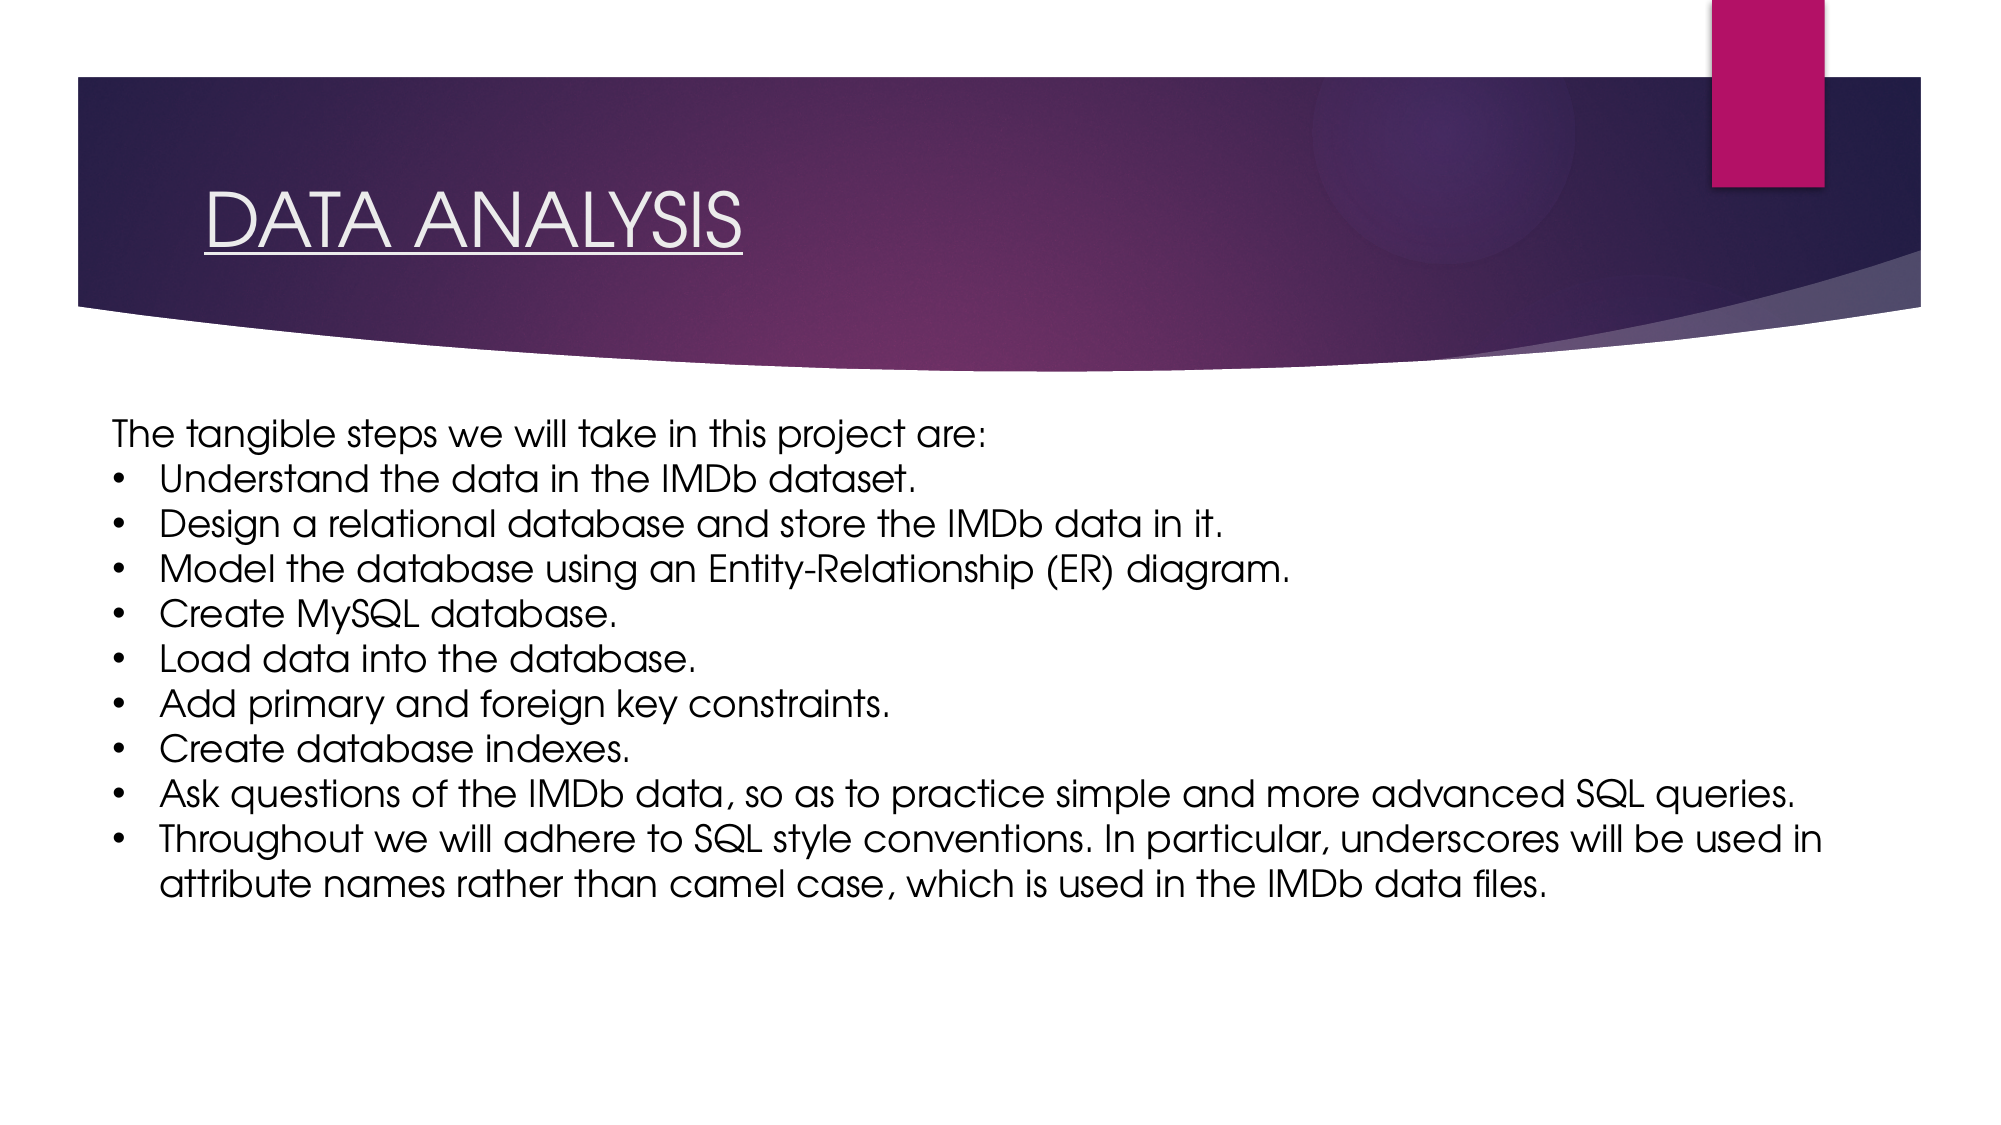

# DATA ANALYSIS
The tangible steps we will take in this project are:
Understand the data in the IMDb dataset.
Design a relational database and store the IMDb data in it.
Model the database using an Entity-Relationship (ER) diagram.
Create MySQL database.
Load data into the database.
Add primary and foreign key constraints.
Create database indexes.
Ask questions of the IMDb data, so as to practice simple and more advanced SQL queries.
Throughout we will adhere to SQL style conventions. In particular, underscores will be used in attribute names rather than camel case, which is used in the IMDb data files.